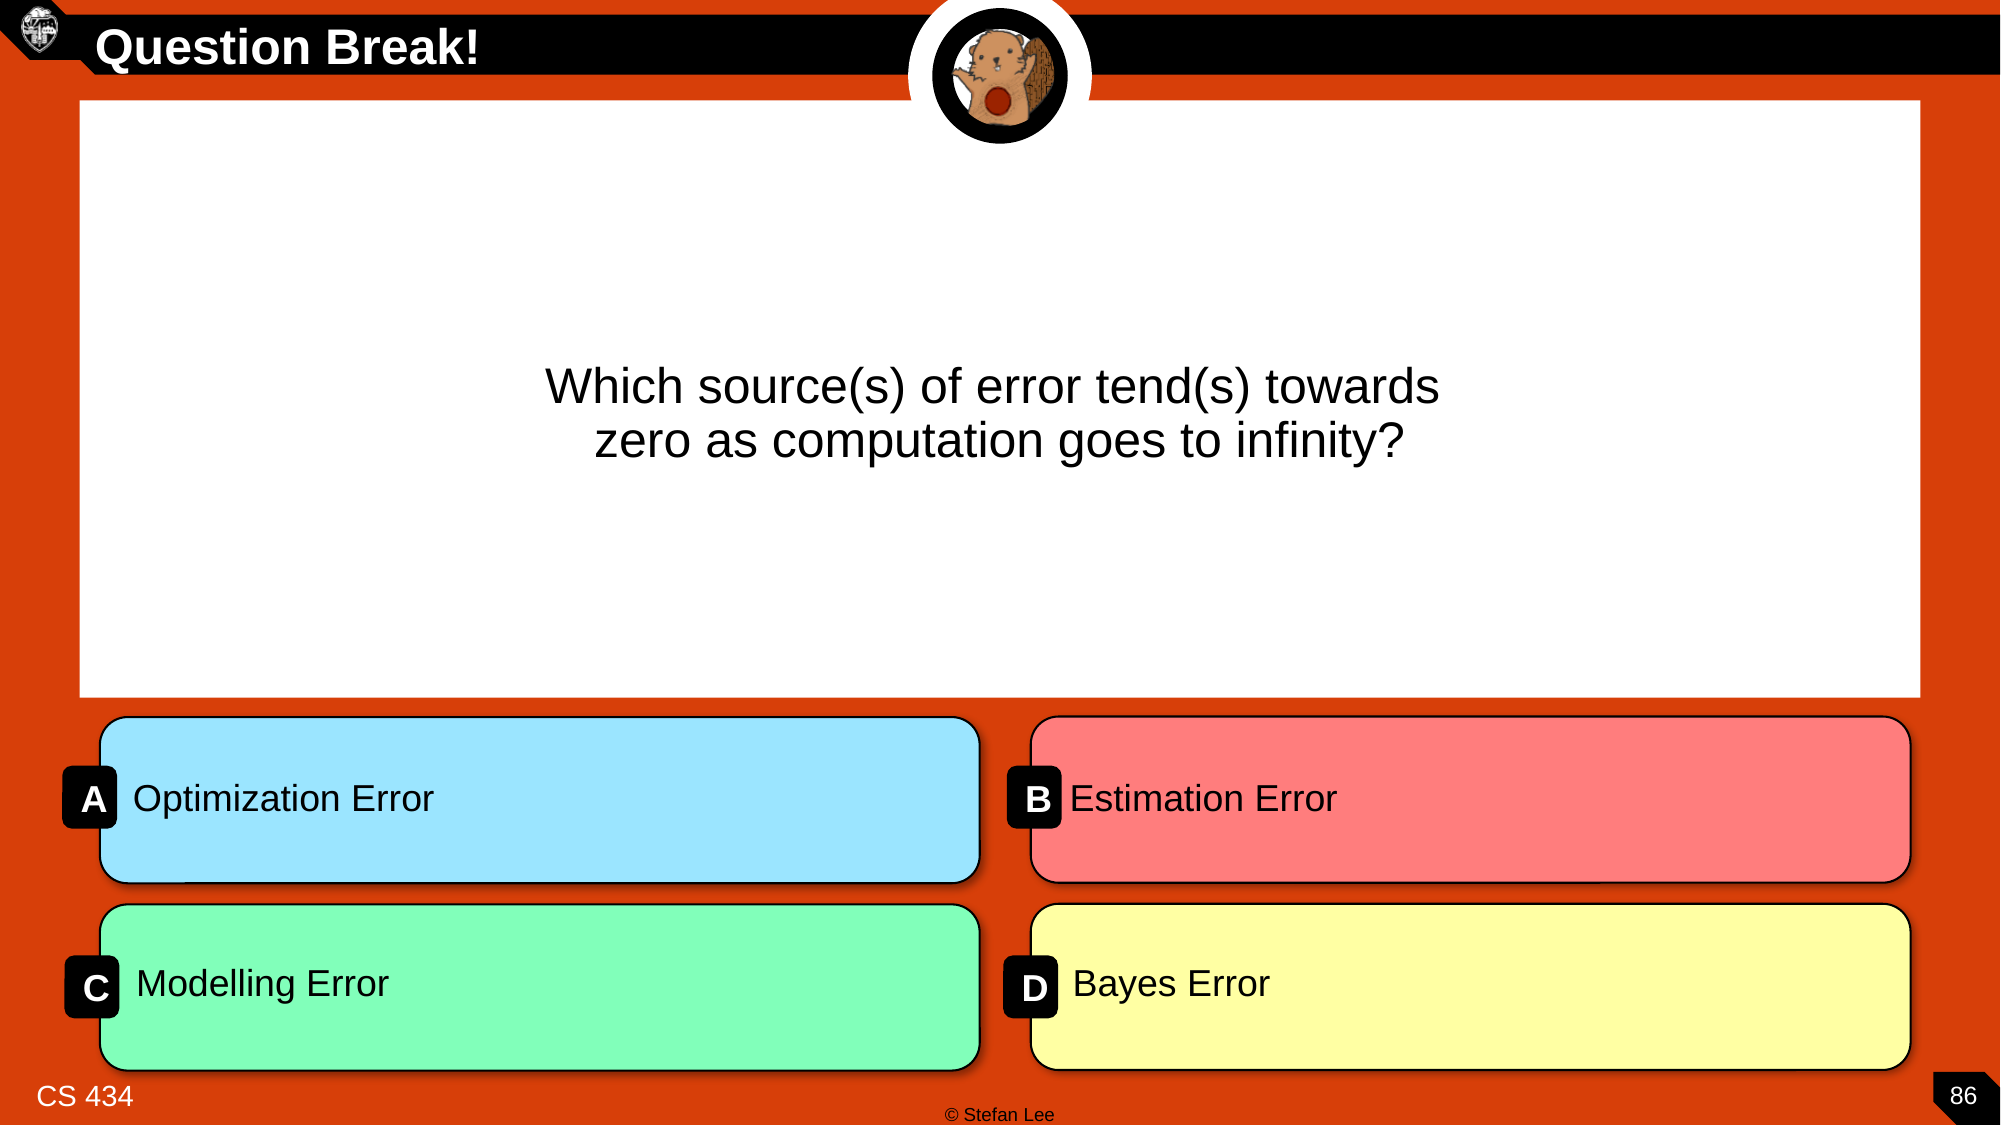

Which source(s) of error tend(s) towards
zero as computation goes to infinity?
Optimization Error
Estimation Error
Modelling Error
Bayes Error
86